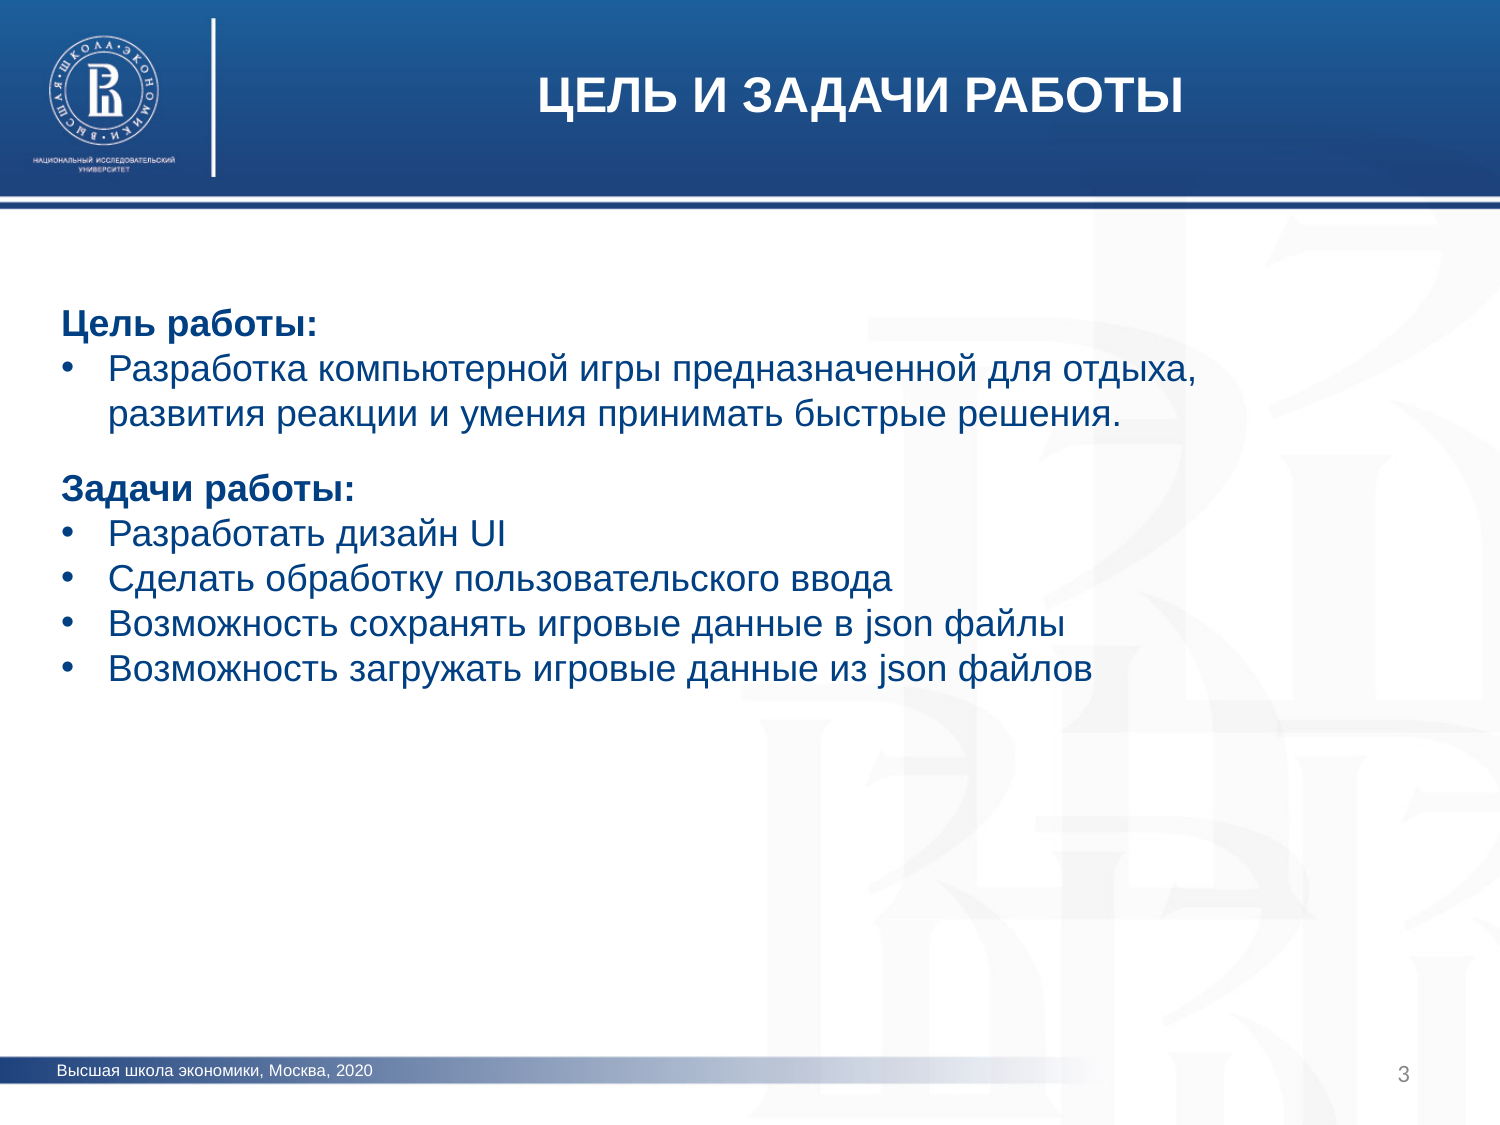

ЦЕЛЬ И ЗАДАЧИ РАБОТЫ
Цель работы:
Разработка компьютерной игры предназначенной для отдыха, развития реакции и умения принимать быстрые решения.

Задачи работы:
Разработать дизайн UI
Сделать обработку пользовательского ввода
Возможность сохранять игровые данные в json файлы
Возможность загружать игровые данные из json файлов
3
Высшая школа экономики, Москва, 2020